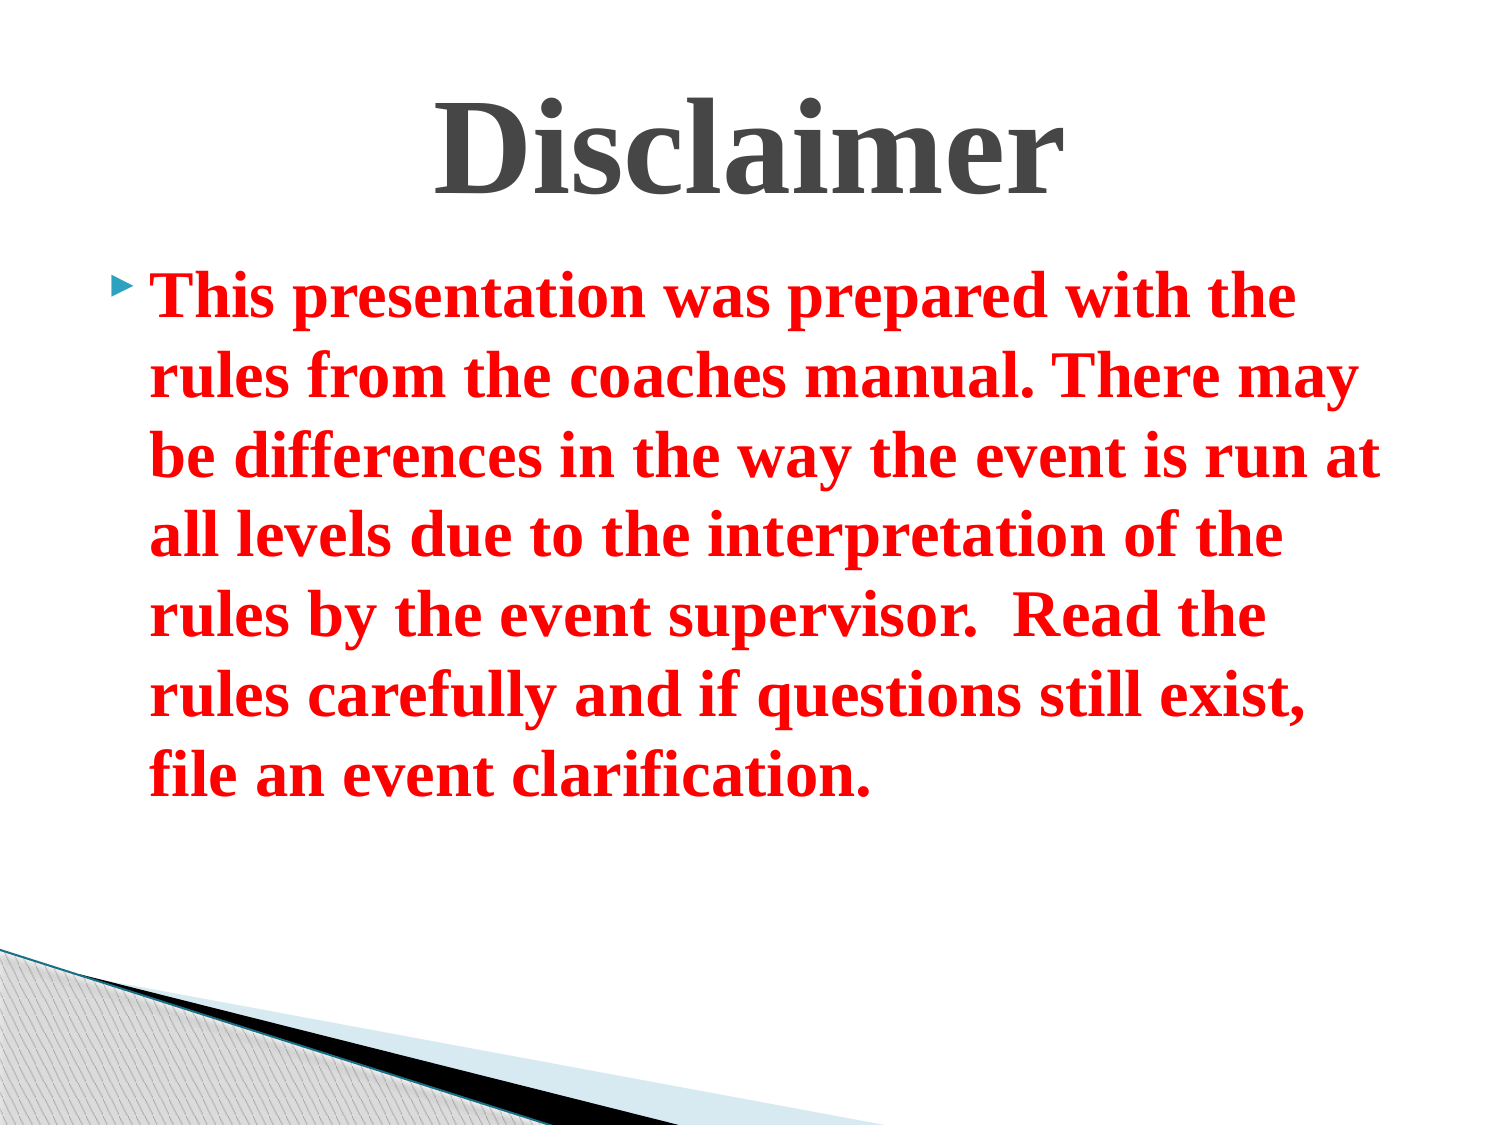

# Disclaimer
This presentation was prepared with the rules from the coaches manual. There may be differences in the way the event is run at all levels due to the interpretation of the rules by the event supervisor.  Read the rules carefully and if questions still exist, file an event clarification.